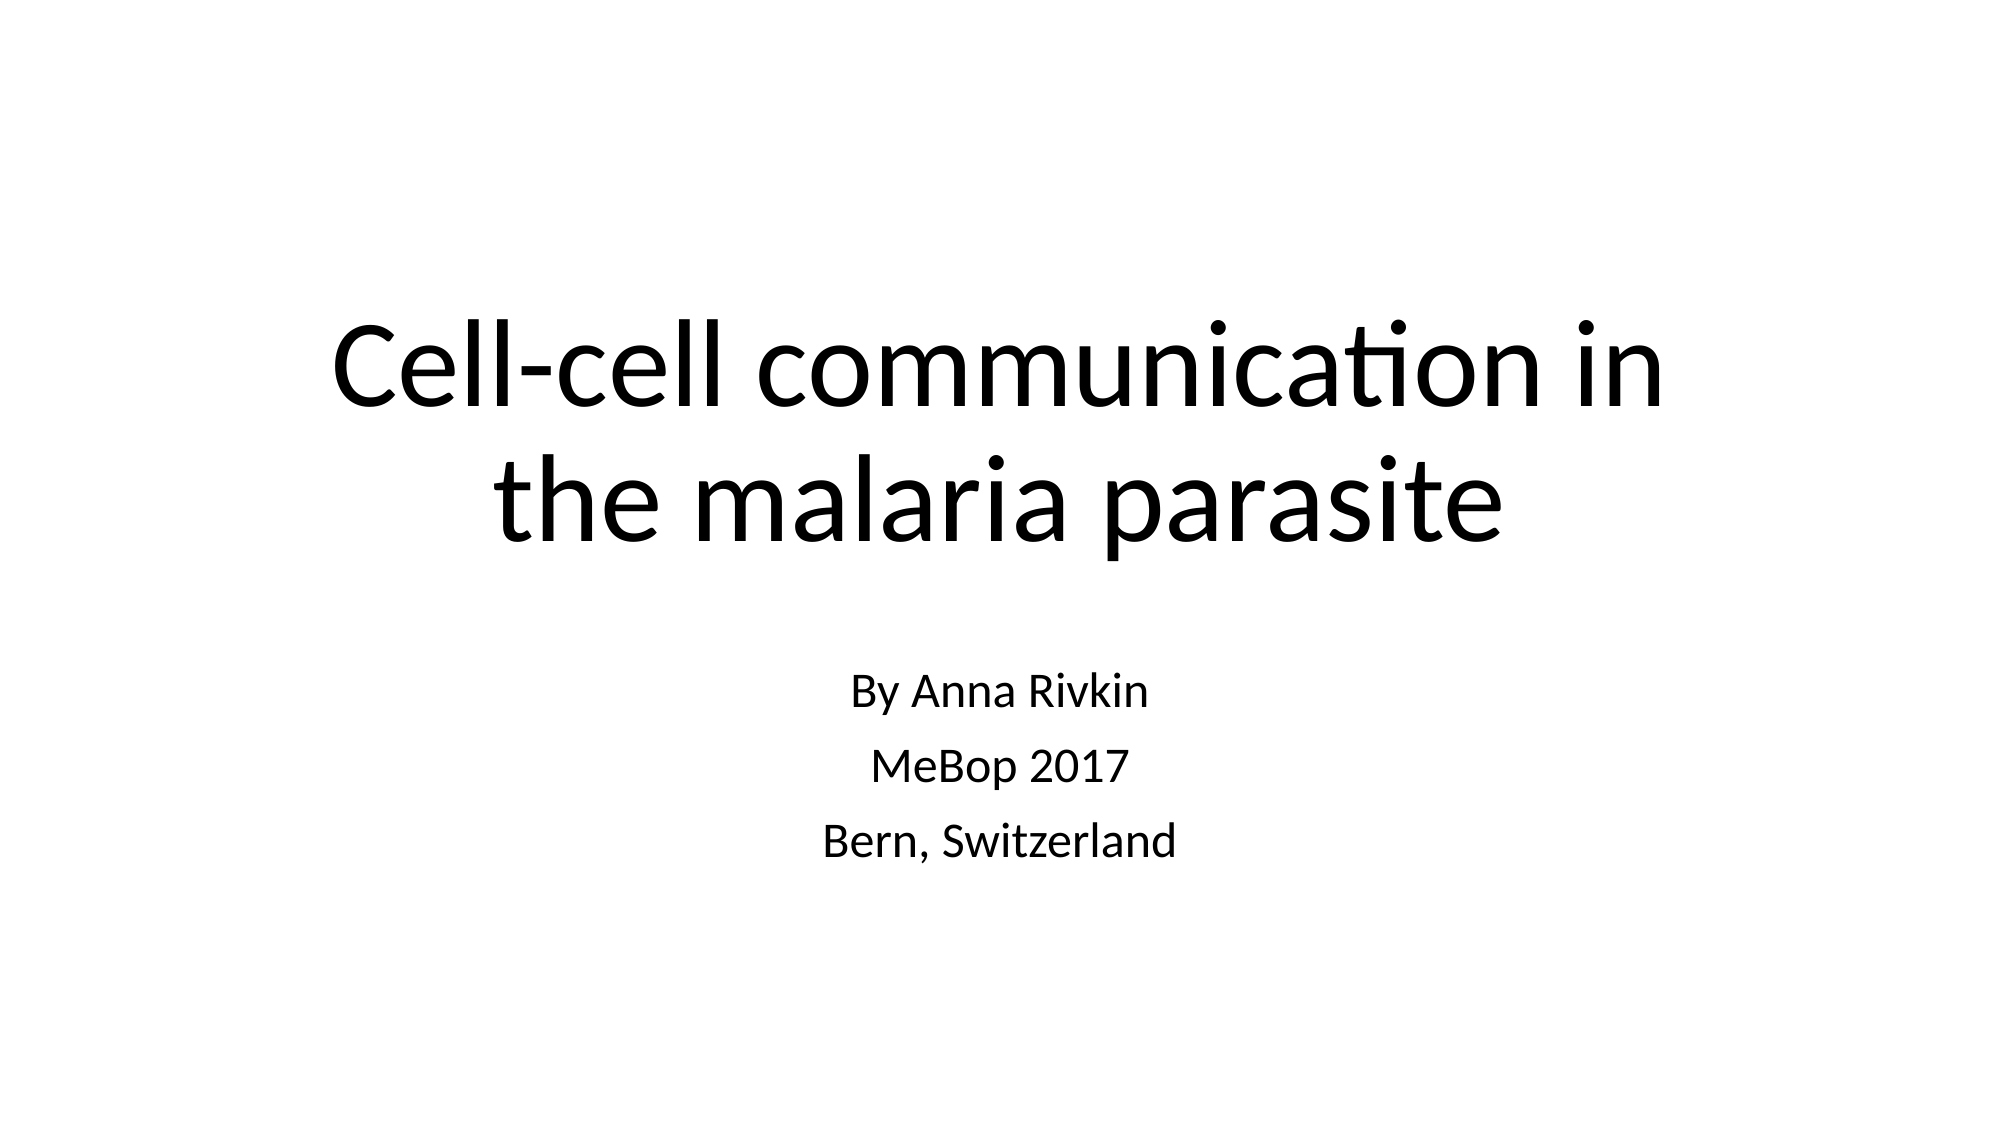

# Cell-cell communication in the malaria parasite
By Anna Rivkin
MeBop 2017
Bern, Switzerland